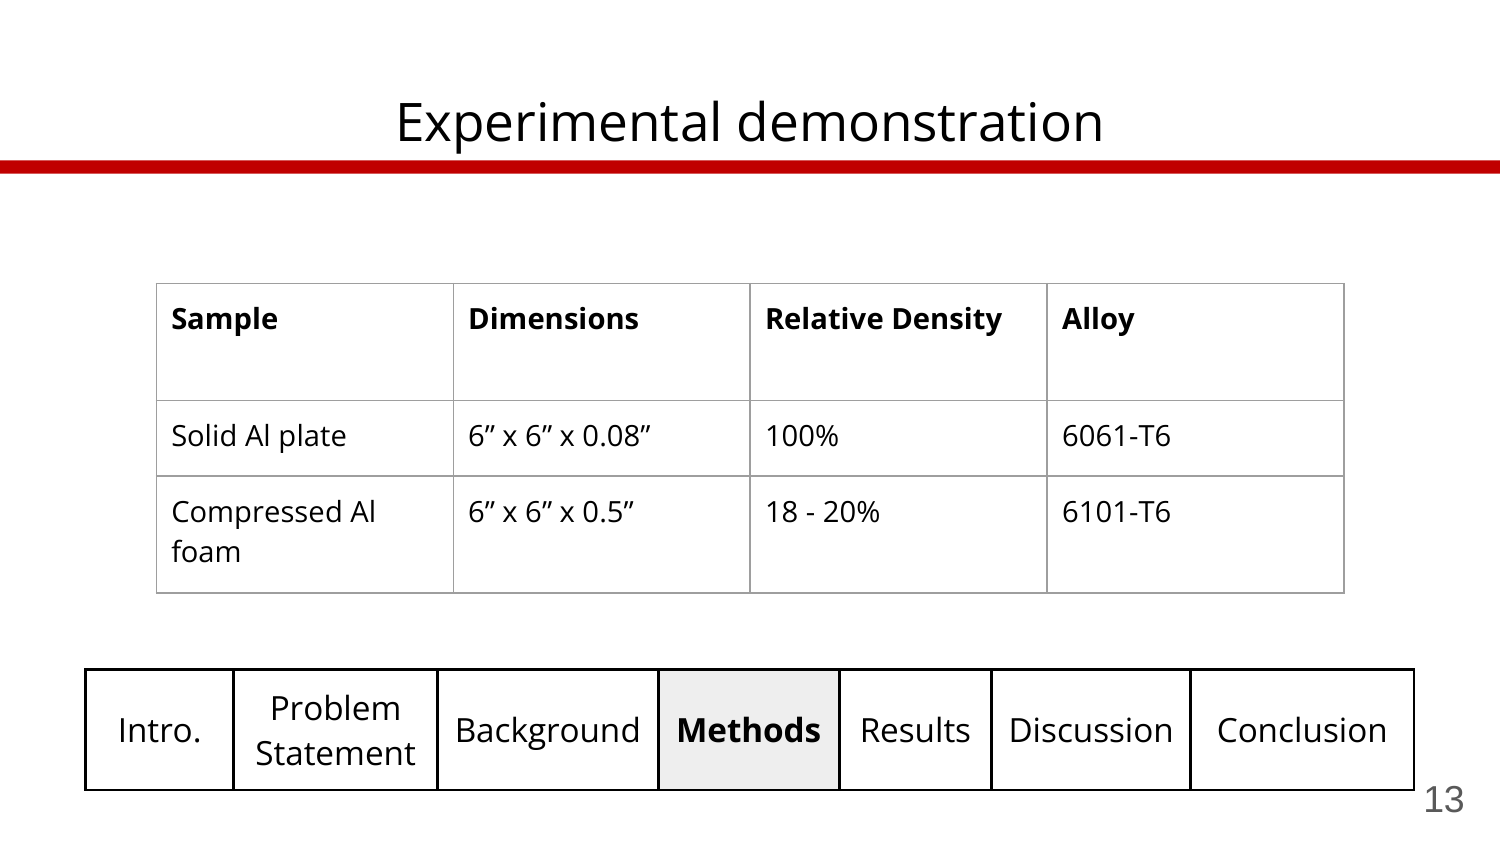

# Experimental demonstration

| Sample | Dimensions | Relative Density | Alloy |
| --- | --- | --- | --- |
| Solid Al plate | 6” x 6” x 0.08” | 100% | 6061-T6 |
| Compressed Al foam | 6” x 6” x 0.5” | 18 - 20% | 6101-T6 |
| Intro. | Problem Statement | Background | Methods | Results | Discussion | Conclusion |
| --- | --- | --- | --- | --- | --- | --- |
13